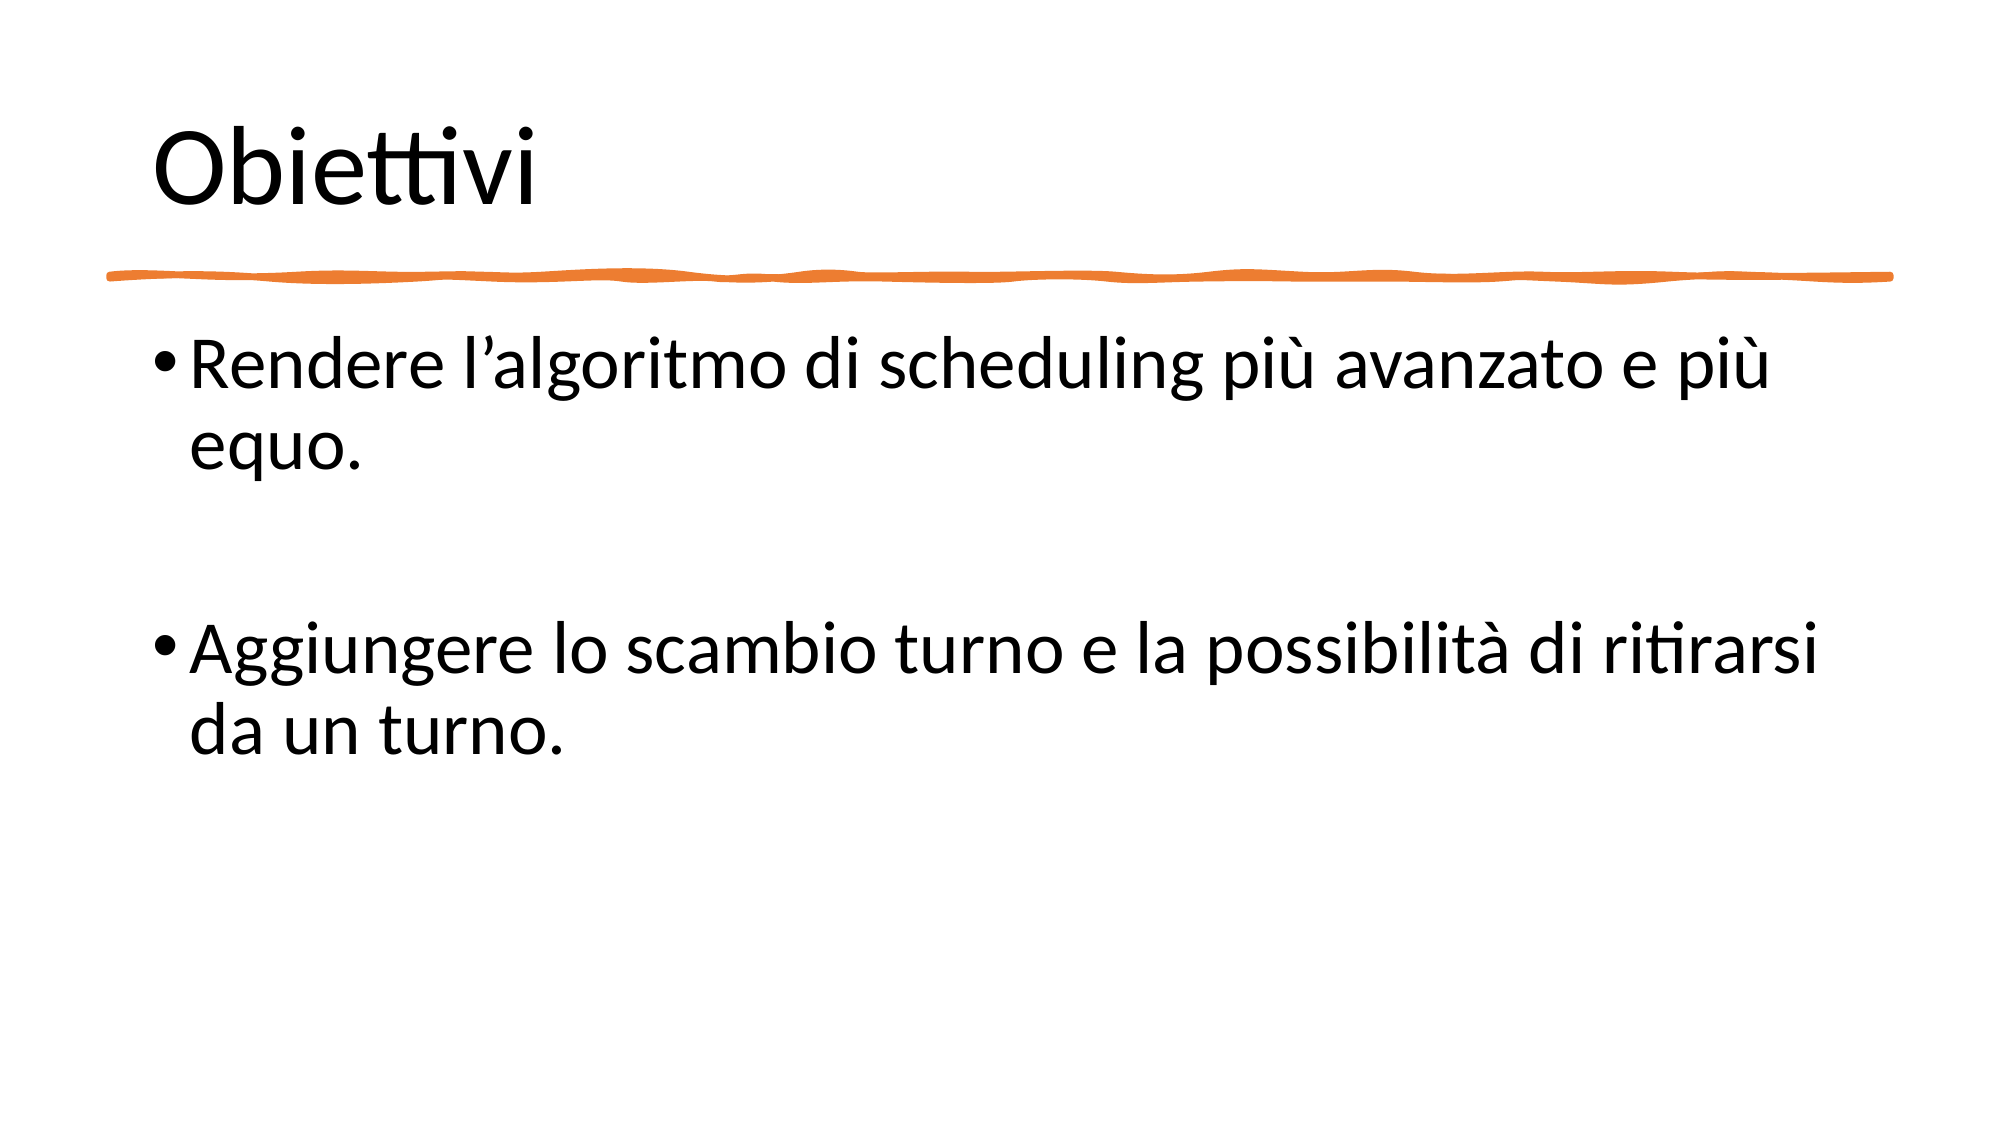

# Obiettivi

Rendere l’algoritmo di scheduling più avanzato e più equo.

Aggiungere lo scambio turno e la possibilità di ritirarsi da un turno.